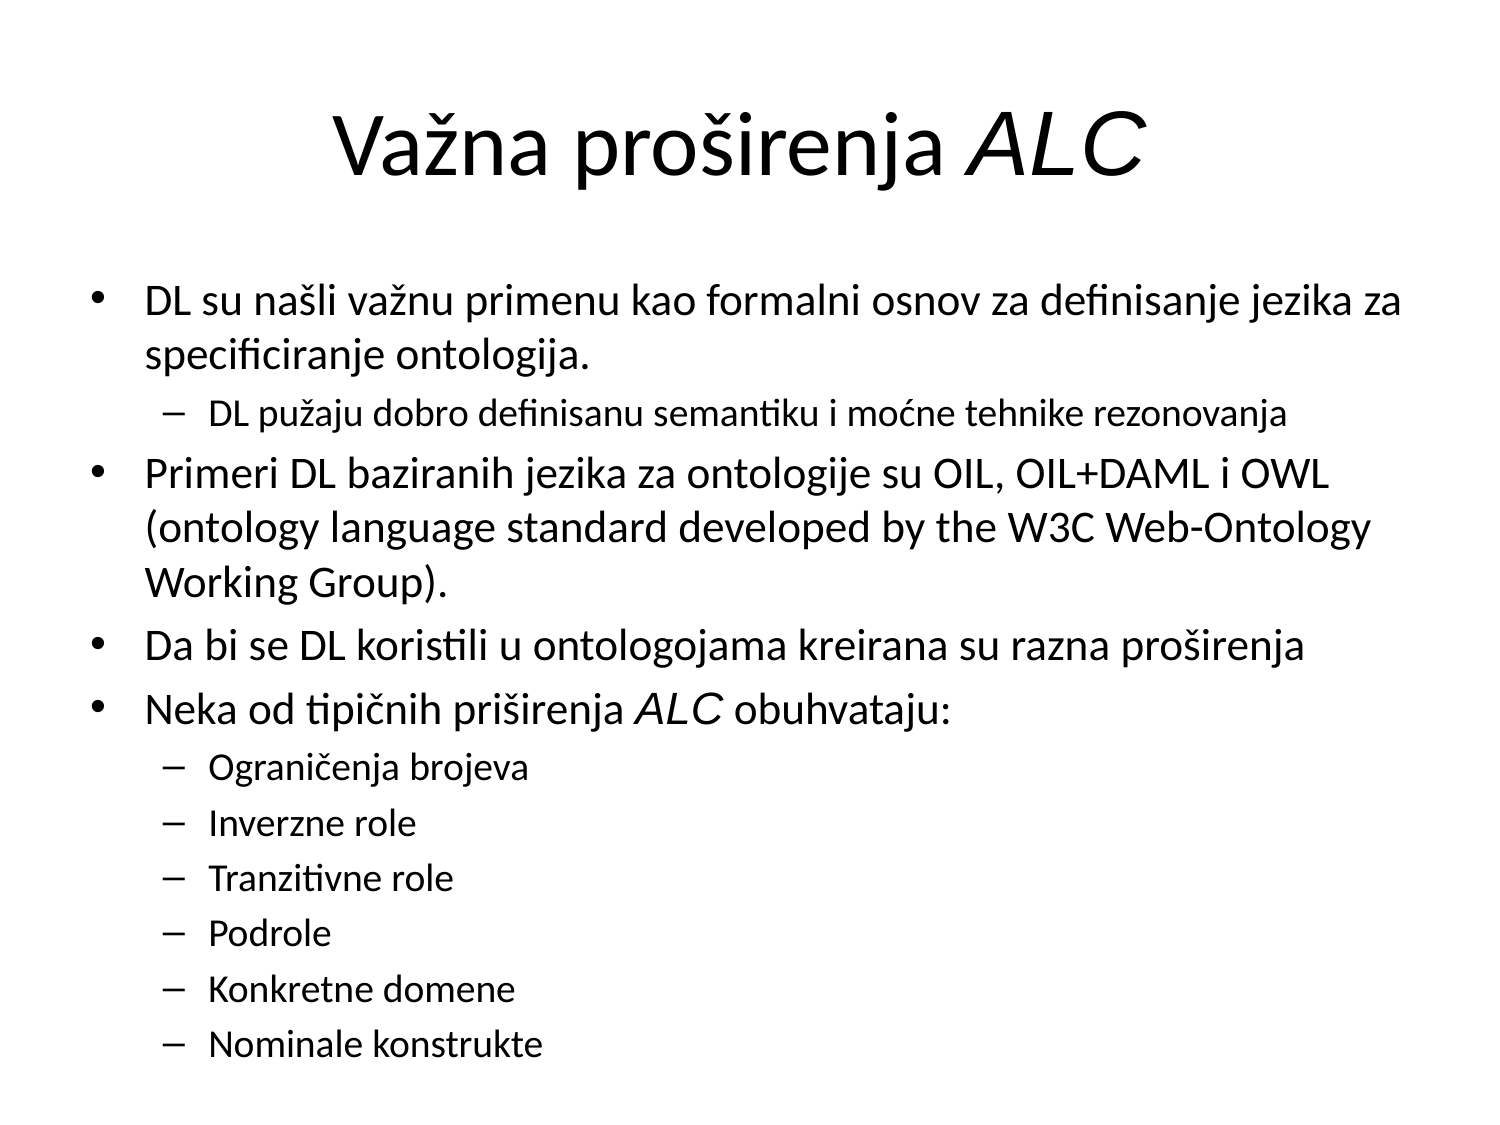

# Važna proširenja ALC
DL su našli važnu primenu kao formalni osnov za definisanje jezika za specificiranje ontologija.
DL pužaju dobro definisanu semantiku i moćne tehnike rezonovanja
Primeri DL baziranih jezika za ontologije su OIL, OIL+DAML i OWL (ontology language standard developed by the W3C Web-Ontology Working Group).
Da bi se DL koristili u ontologojama kreirana su razna proširenja
Neka od tipičnih priširenja ALC obuhvataju:
Ograničenja brojeva
Inverzne role
Tranzitivne role
Podrole
Konkretne domene
Nominale konstrukte